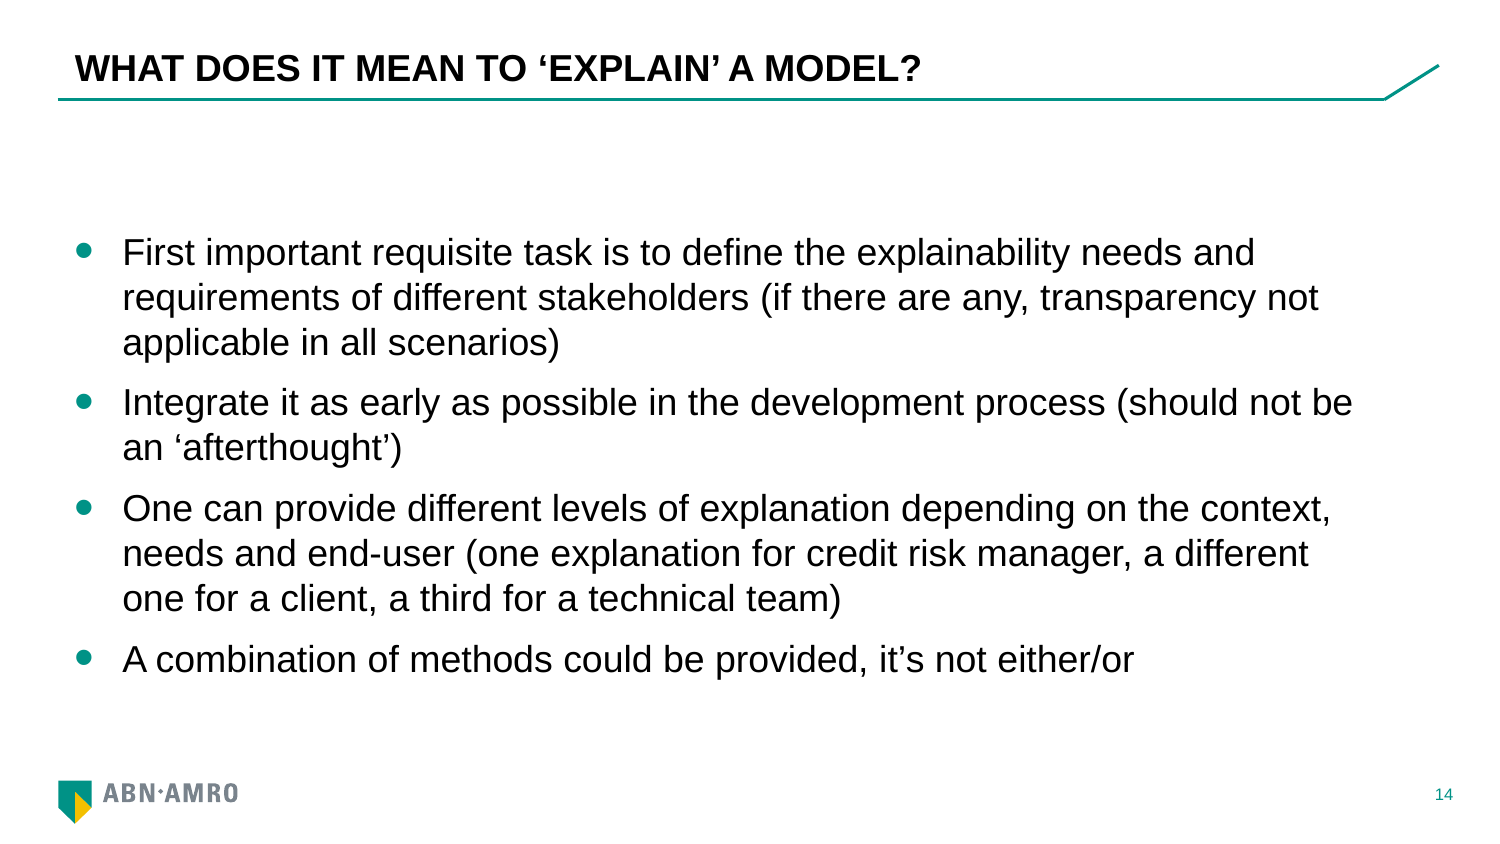

What does it mean to ‘explain’ a model?

First important requisite task is to define the explainability needs and requirements of different stakeholders (if there are any, transparency not applicable in all scenarios)
Integrate it as early as possible in the development process (should not be an ‘afterthought’)
One can provide different levels of explanation depending on the context, needs and end-user (one explanation for credit risk manager, a different one for a client, a third for a technical team)
A combination of methods could be provided, it’s not either/or